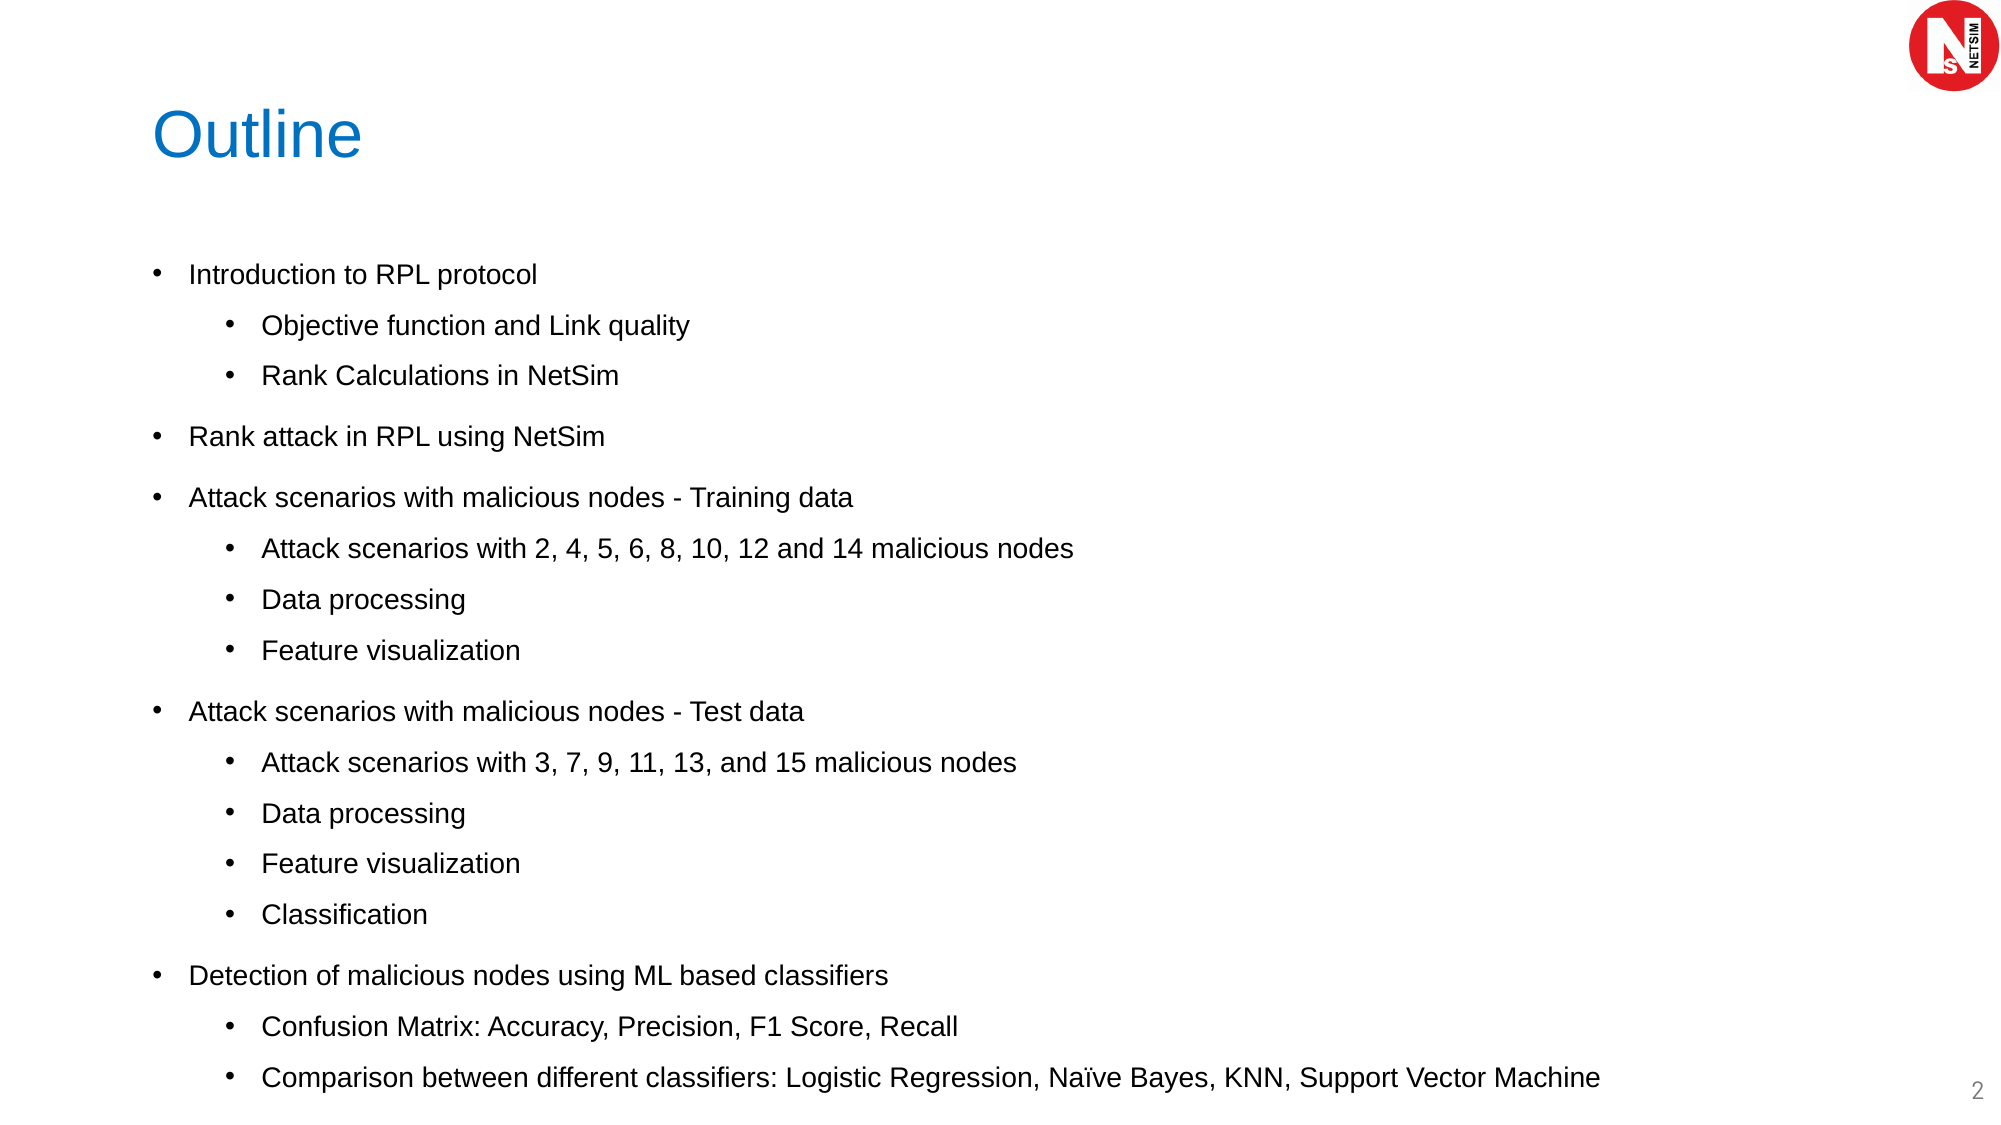

# Outline
Introduction to RPL protocol
Objective function and Link quality
Rank Calculations in NetSim
Rank attack in RPL using NetSim
Attack scenarios with malicious nodes - Training data
Attack scenarios with 2, 4, 5, 6, 8, 10, 12 and 14 malicious nodes
Data processing
Feature visualization
Attack scenarios with malicious nodes - Test data
Attack scenarios with 3, 7, 9, 11, 13, and 15 malicious nodes
Data processing
Feature visualization
Classification
Detection of malicious nodes using ML based classifiers
Confusion Matrix: Accuracy, Precision, F1 Score, Recall
Comparison between different classifiers: Logistic Regression, Naïve Bayes, KNN, Support Vector Machine
2